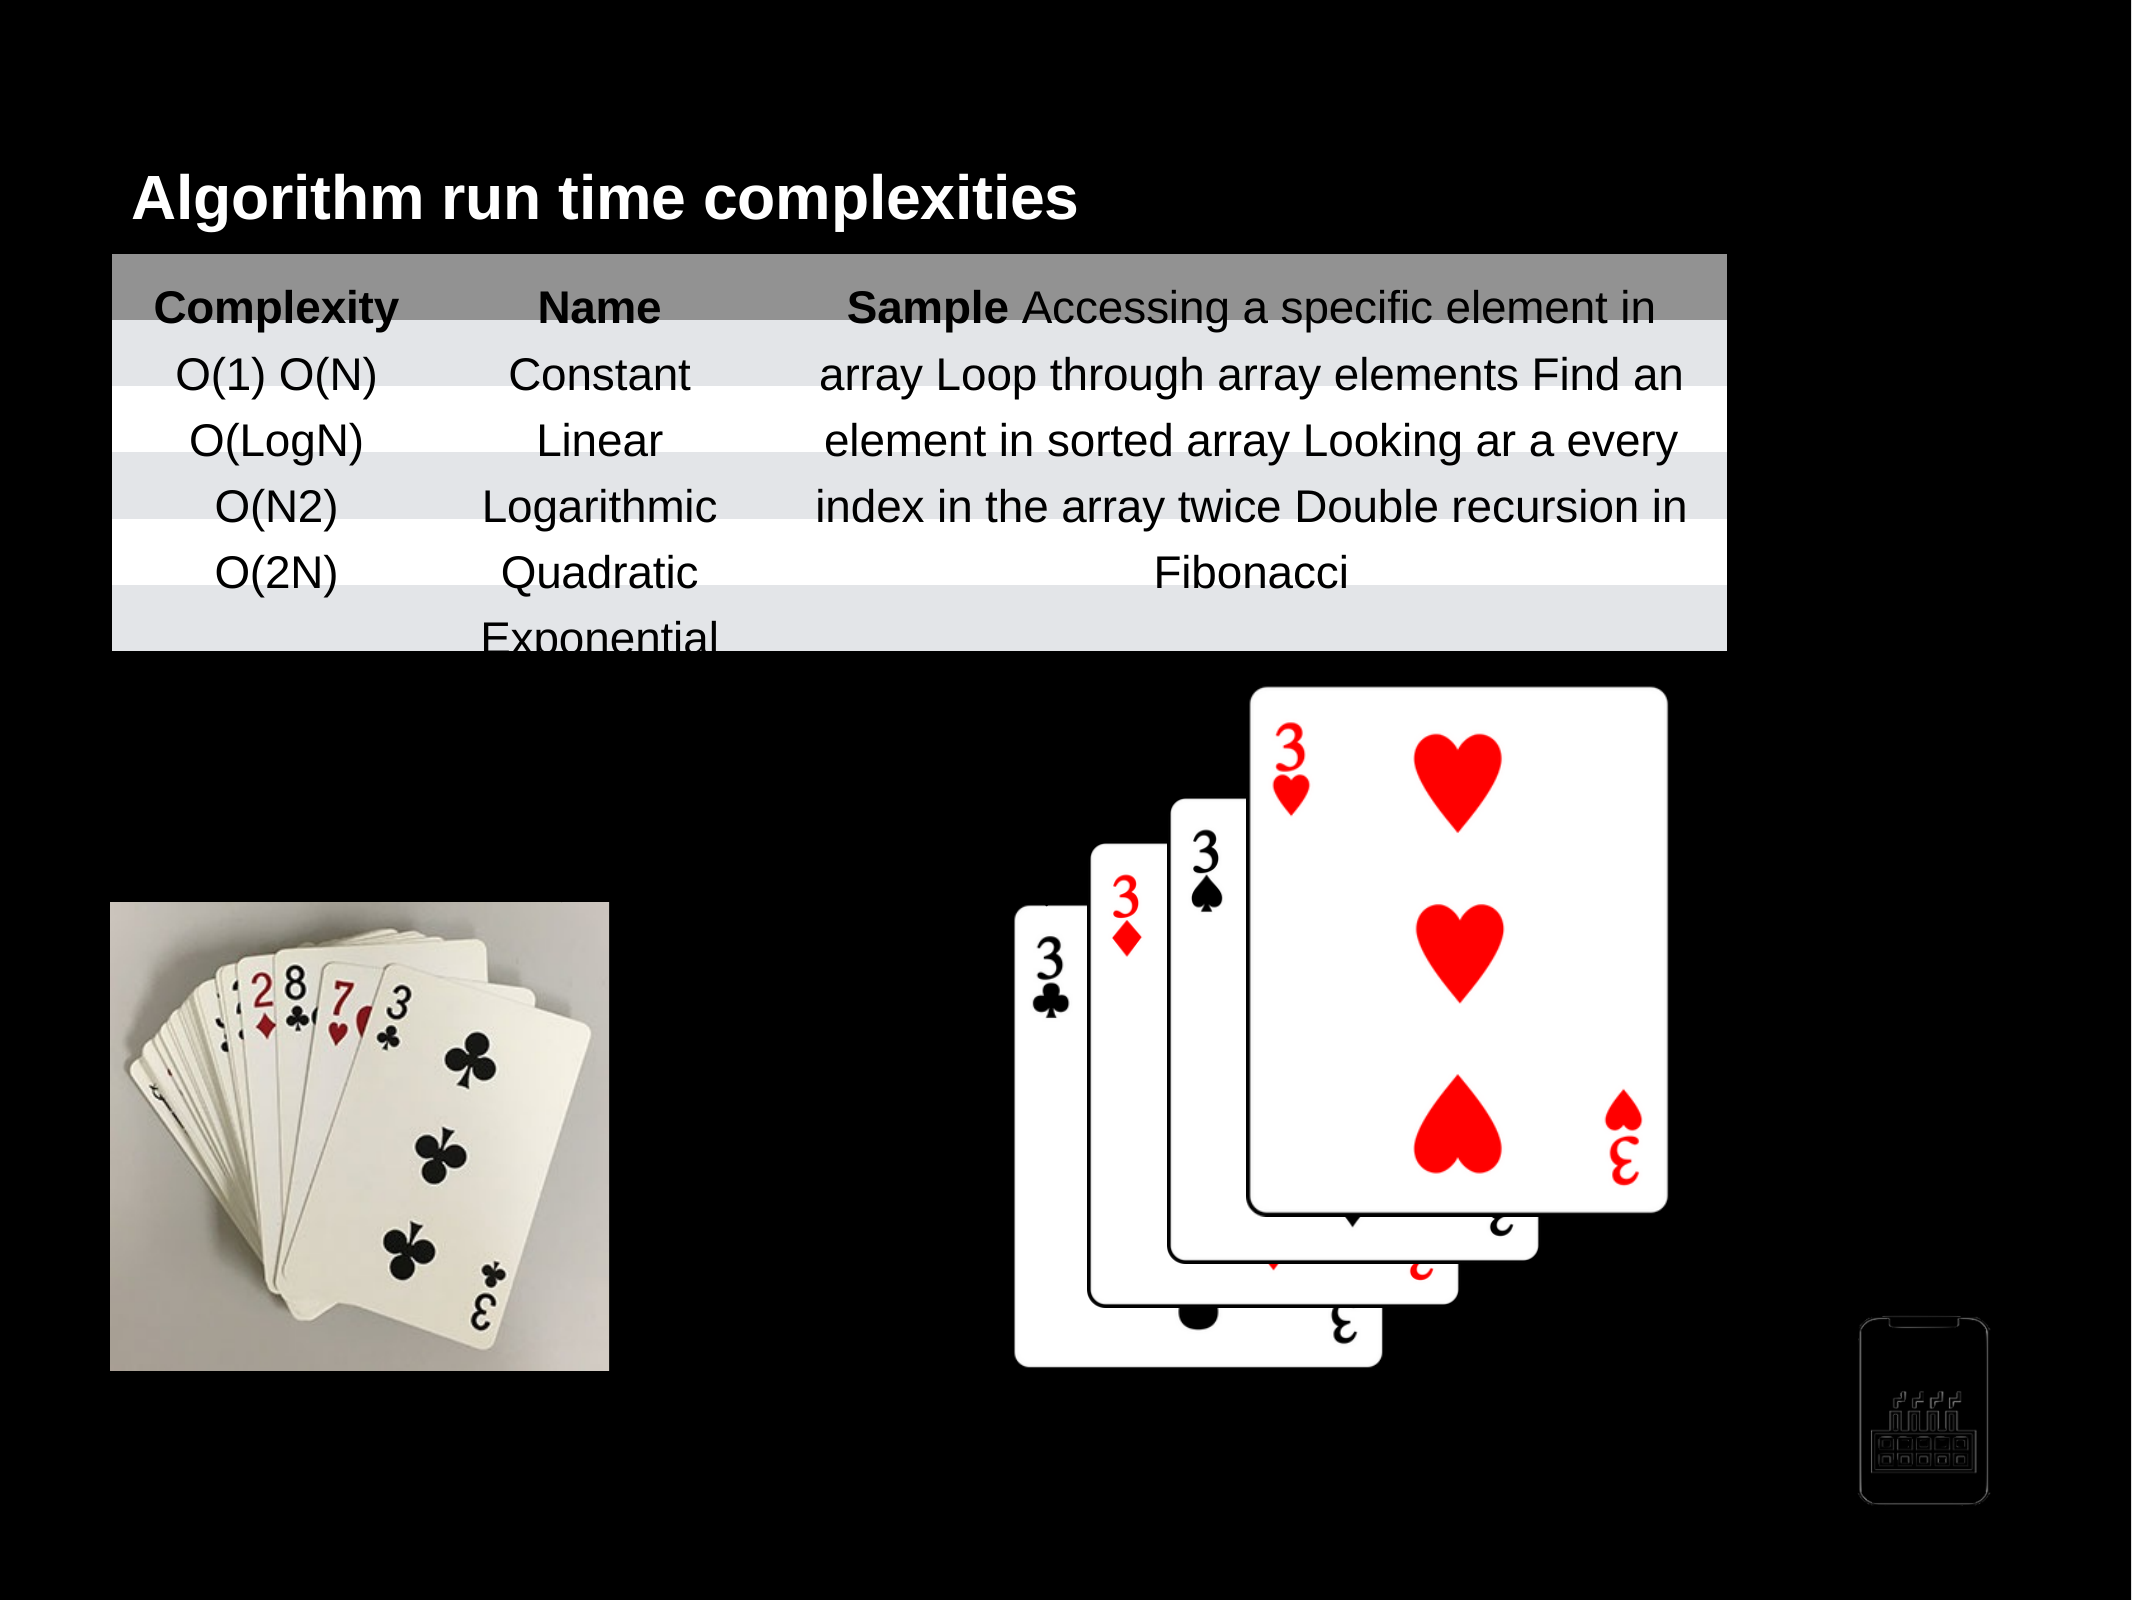

Algorithm run time complexities

Complexity O(1) O(N) O(LogN) O(N2) O(2N)
Name Constant Linear Logarithmic Quadratic Exponential
Sample Accessing a speciﬁc element in array Loop through array elements Find an element in sorted array Looking ar a every index in the array twice Double recursion in Fibonacci

O(N2) - Quadratic time

AppMillers
www.appmillers.com